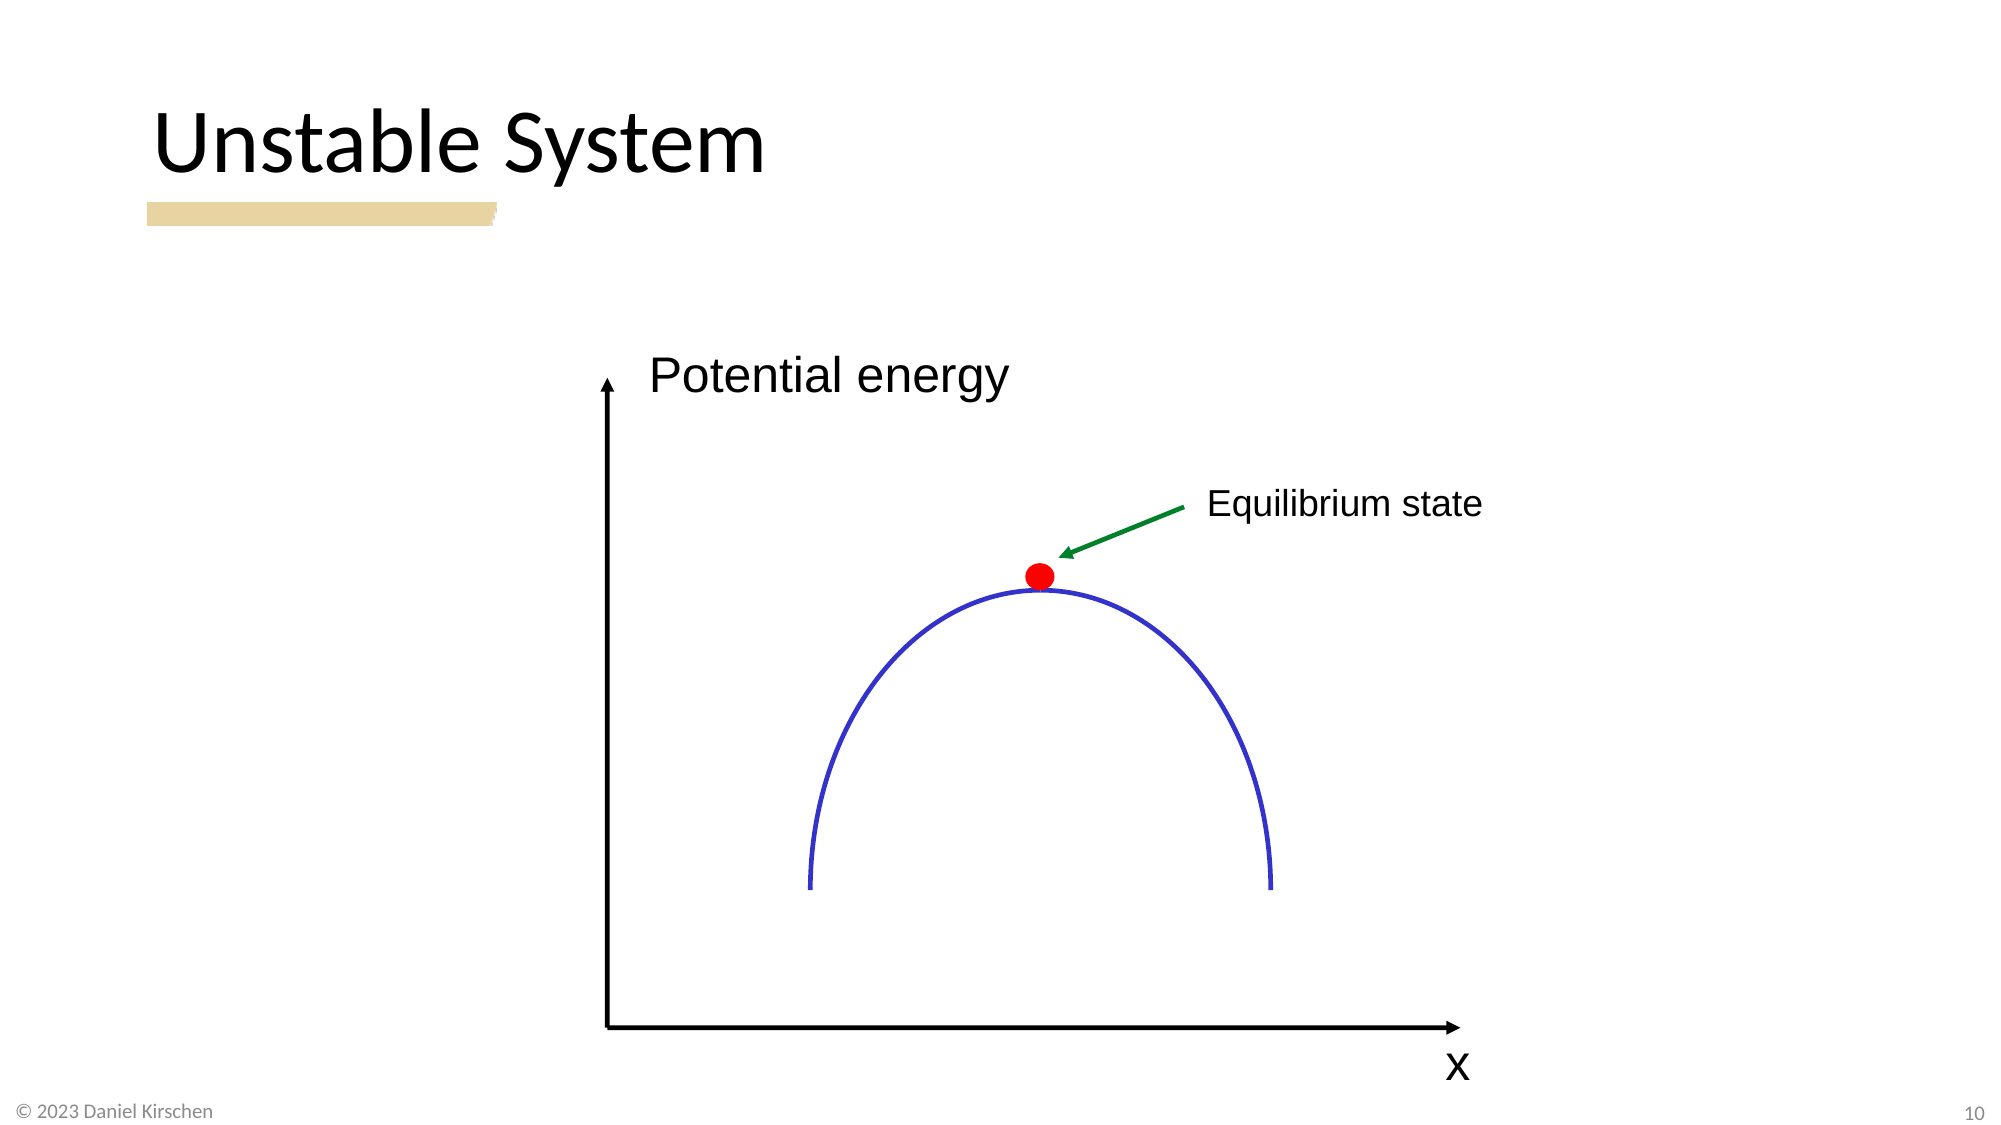

# Unstable System
Potential energy

Equilibrium state

x

10
© 2023 Daniel Kirschen